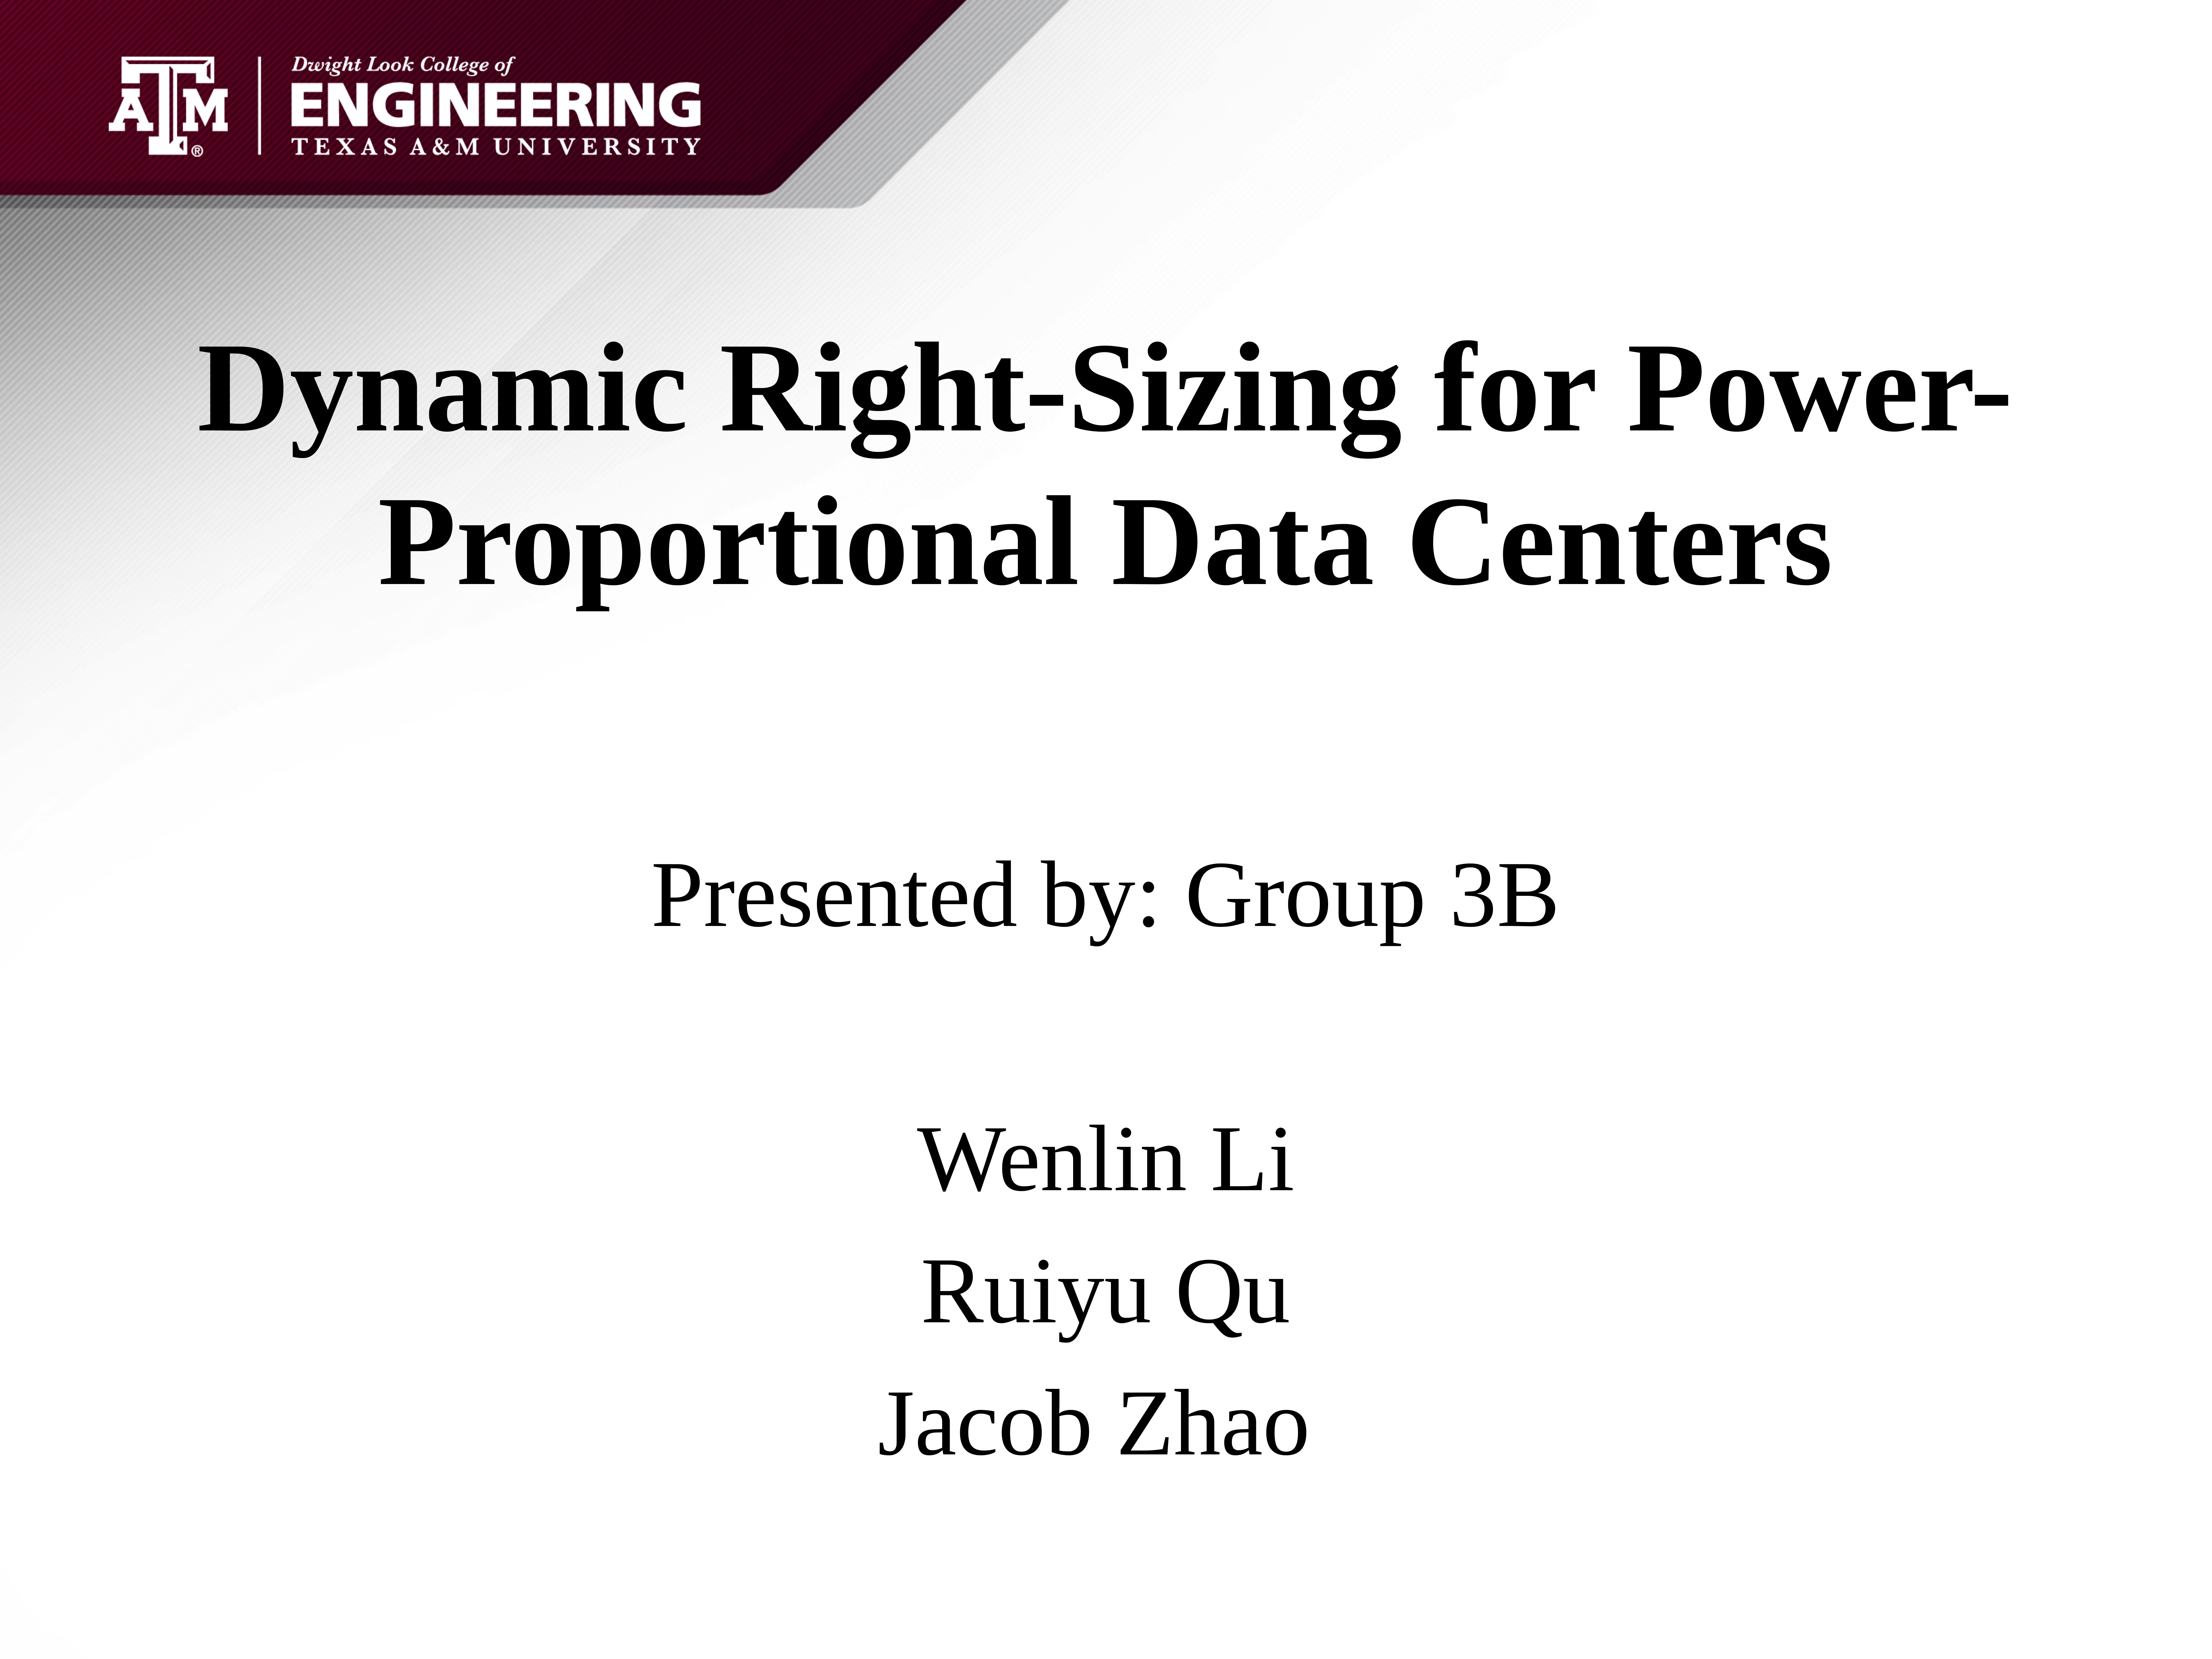

# Dynamic Right-Sizing for Power-Proportional Data Centers
Presented by: Group 3B

Wenlin Li
Ruiyu Qu
Jacob Zhao